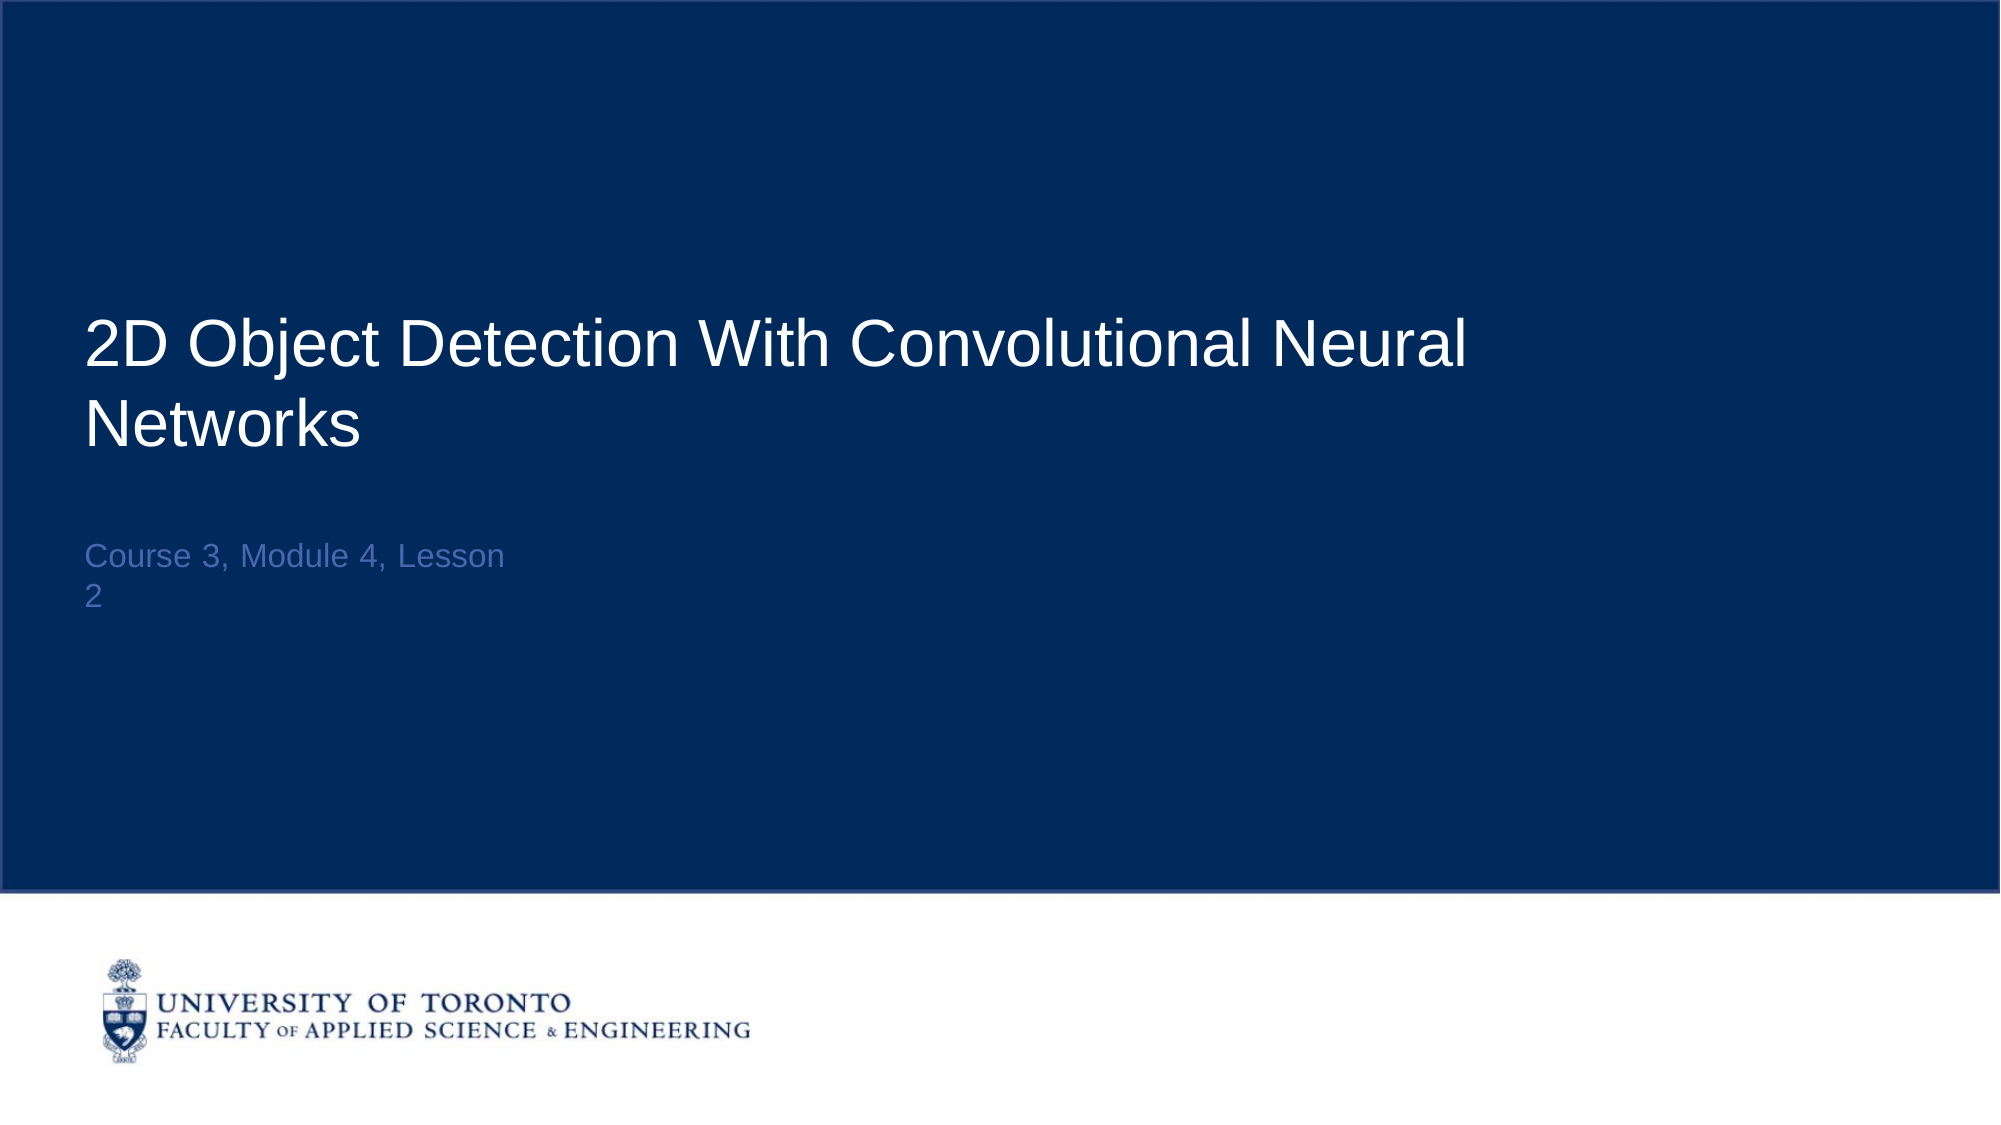

2D Object Detection With Convolutional Neural
Networks
Course 3, Module 4, Lesson 2